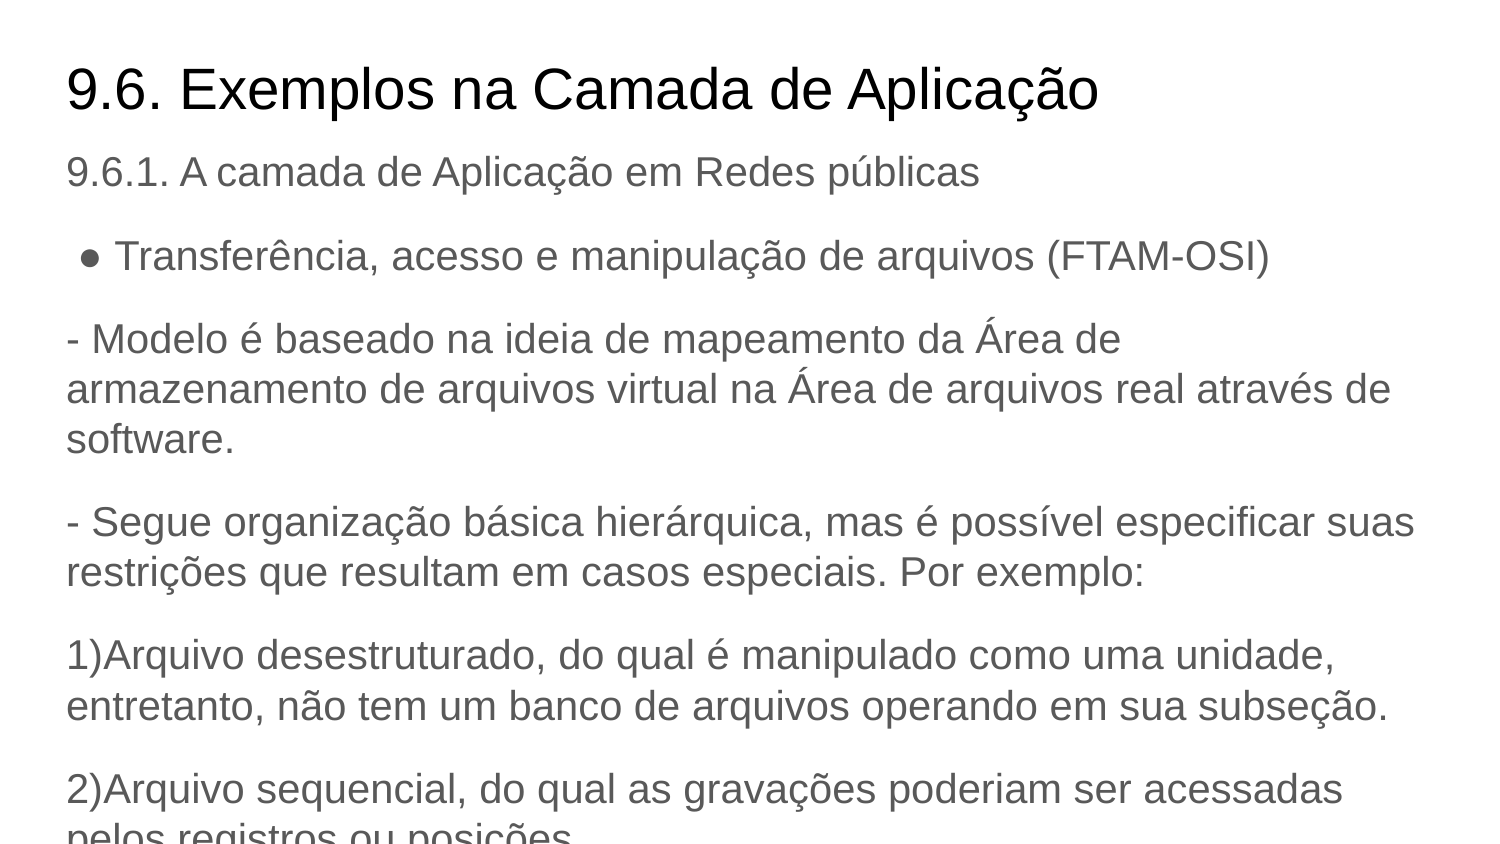

# 9.6. Exemplos na Camada de Aplicação
9.6.1. A camada de Aplicação em Redes públicas
 ● Transferência, acesso e manipulação de arquivos (FTAM-OSI)
- Modelo é baseado na ideia de mapeamento da Área de armazenamento de arquivos virtual na Área de arquivos real através de software.
- Segue organização básica hierárquica, mas é possível especificar suas restrições que resultam em casos especiais. Por exemplo:
1)Arquivo desestruturado, do qual é manipulado como uma unidade, entretanto, não tem um banco de arquivos operando em sua subseção.
2)Arquivo sequencial, do qual as gravações poderiam ser acessadas pelos registros ou posições.